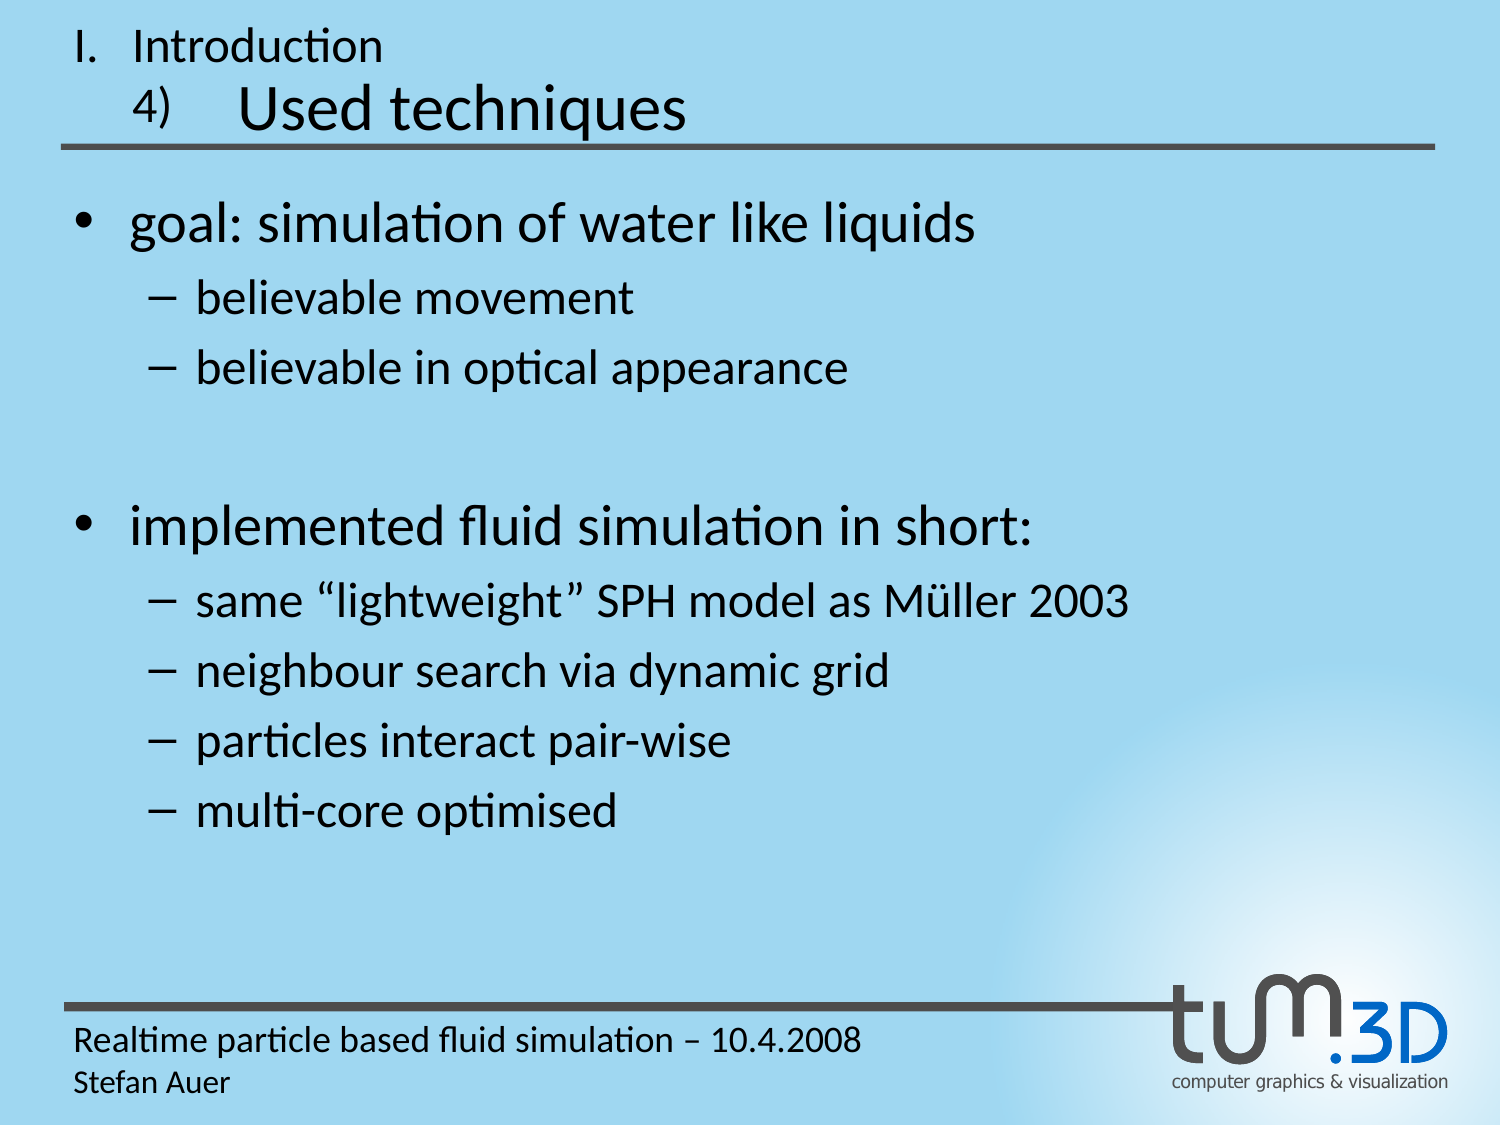

I.
Introduction
Used techniques
4)
goal: simulation of water like liquids
believable movement
believable in optical appearance

implemented fluid simulation in short:
same “lightweight” SPH model as Müller 2003
neighbour search via dynamic grid
particles interact pair-wise
multi-core optimised